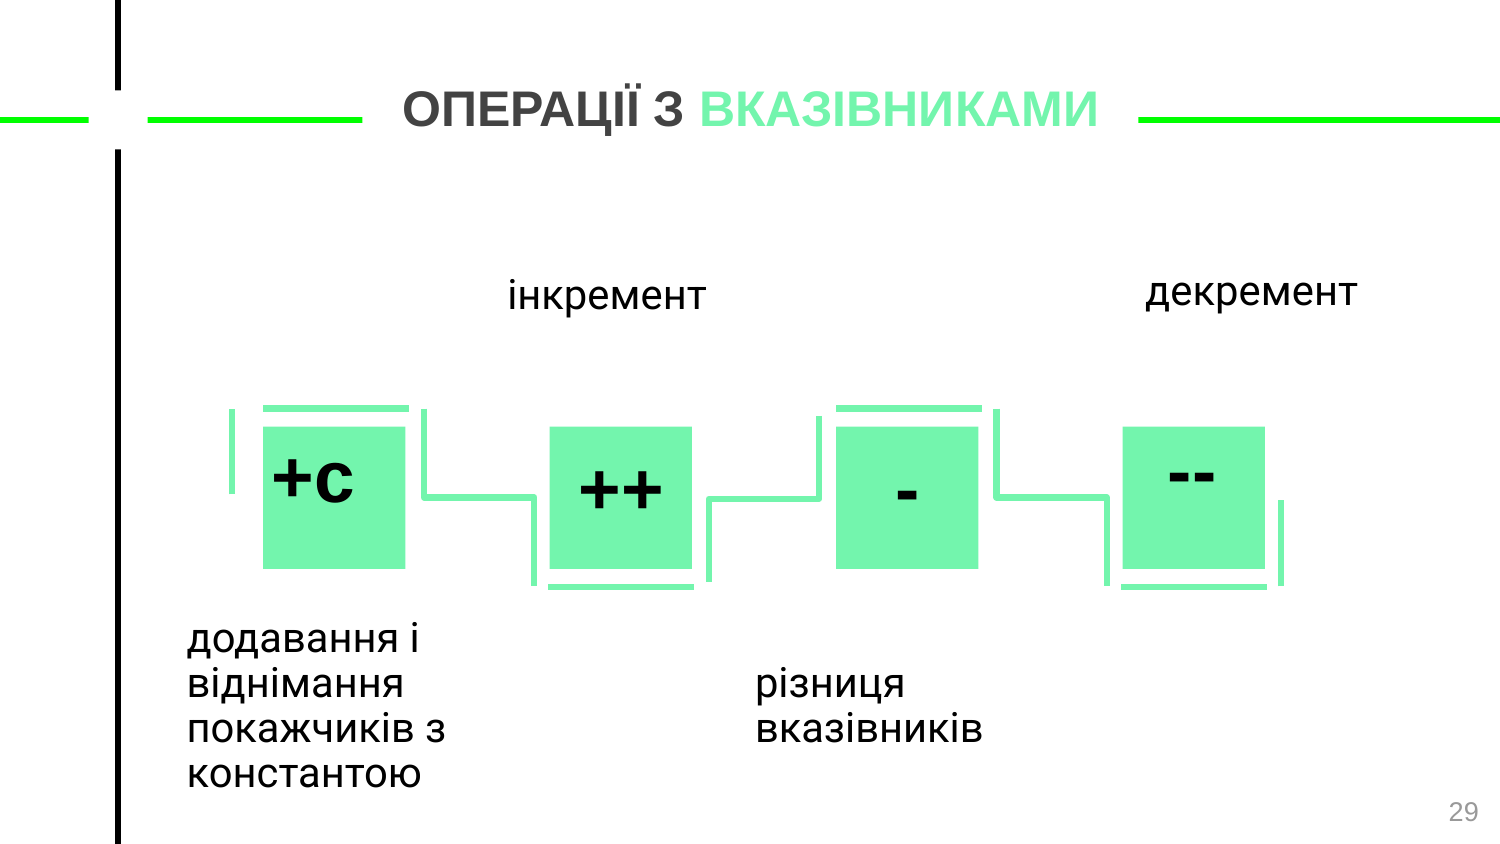

# ОПЕРАЦІЇ З ВКАЗІВНИКАМИ
декремент
інкремент
--
+с

++
-
додавання і віднімання покажчиків з константою
різниця вказівників
29